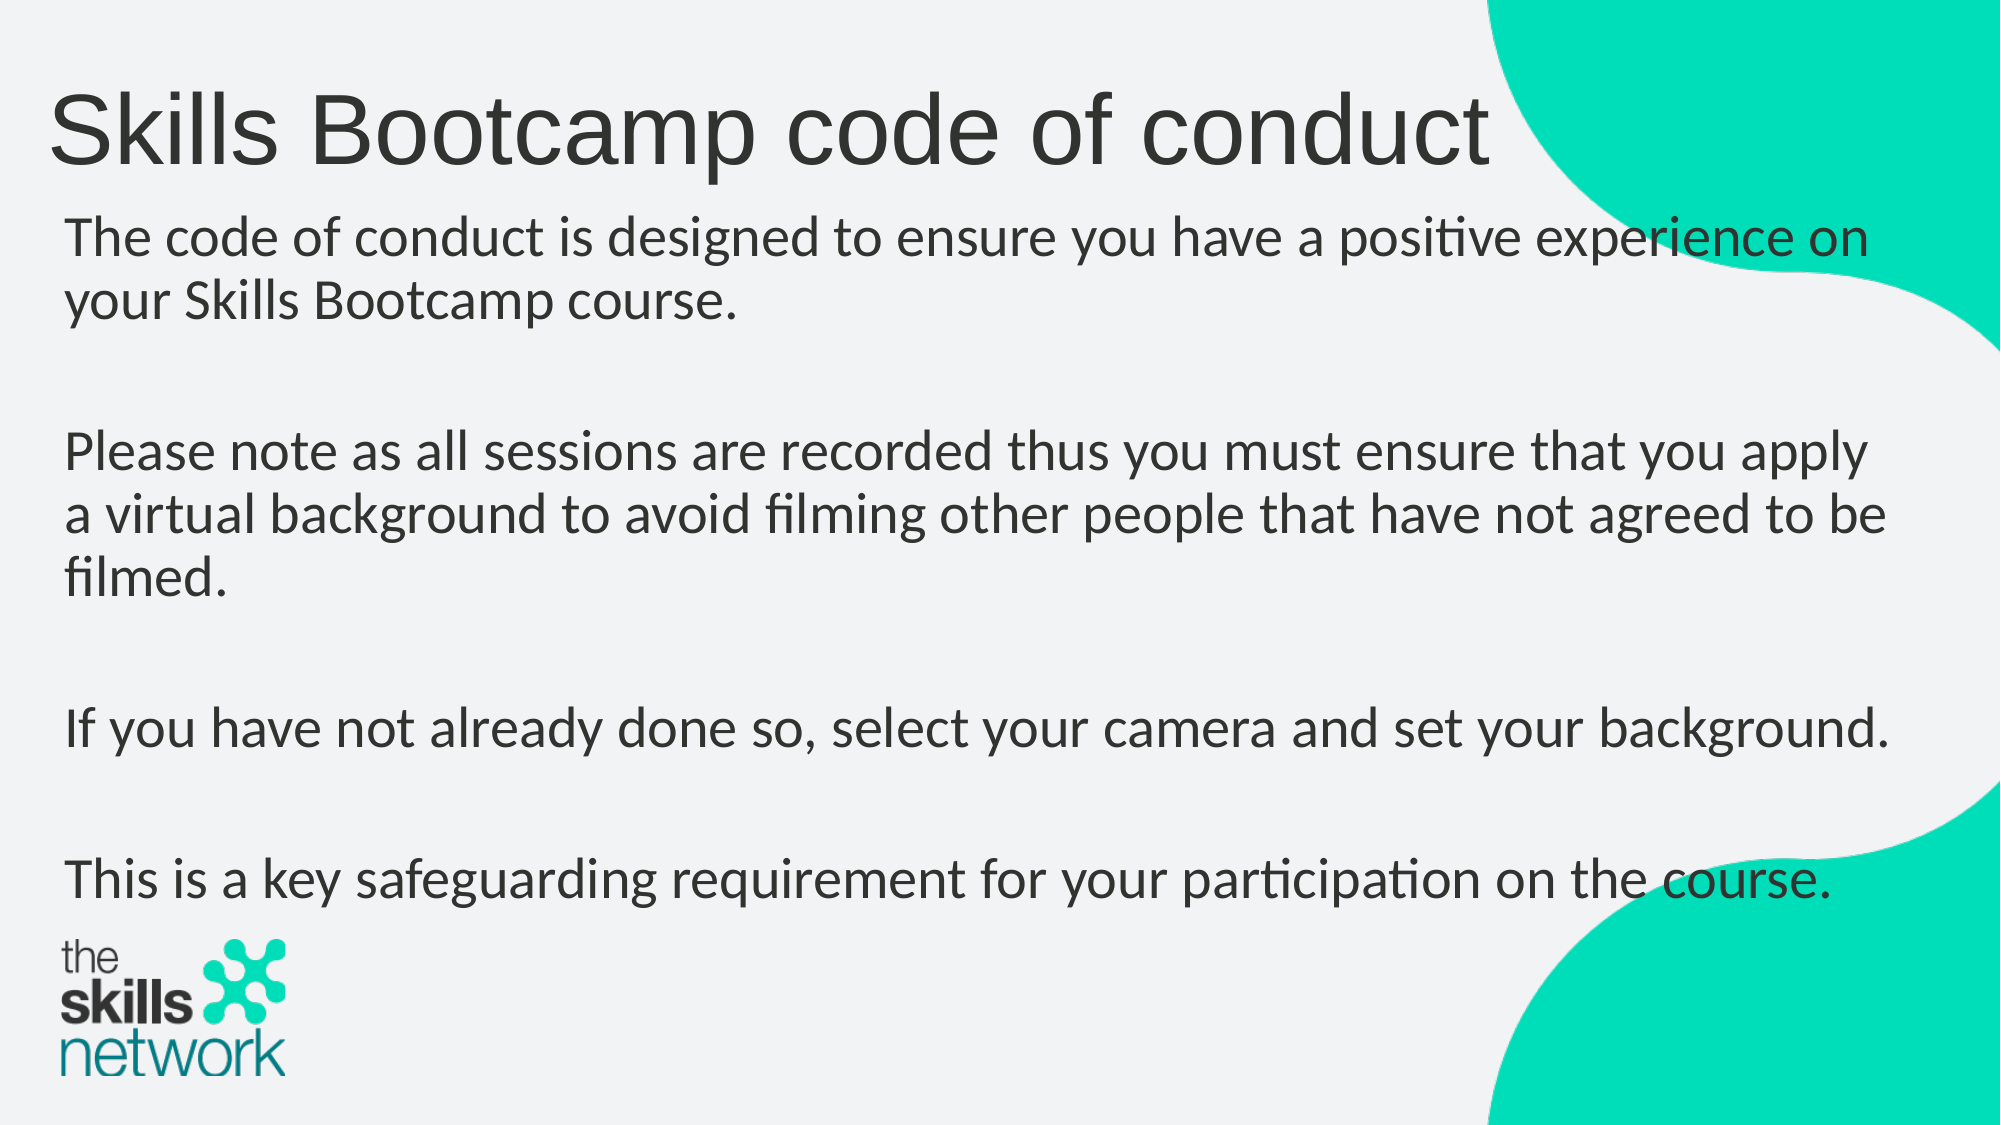

# Skills Bootcamp code of conduct
The code of conduct is designed to ensure you have a positive experience on your Skills Bootcamp course.

Please note as all sessions are recorded thus you must ensure that you apply a virtual background to avoid filming other people that have not agreed to be filmed.

If you have not already done so, select your camera and set your background.

This is a key safeguarding requirement for your participation on the course.